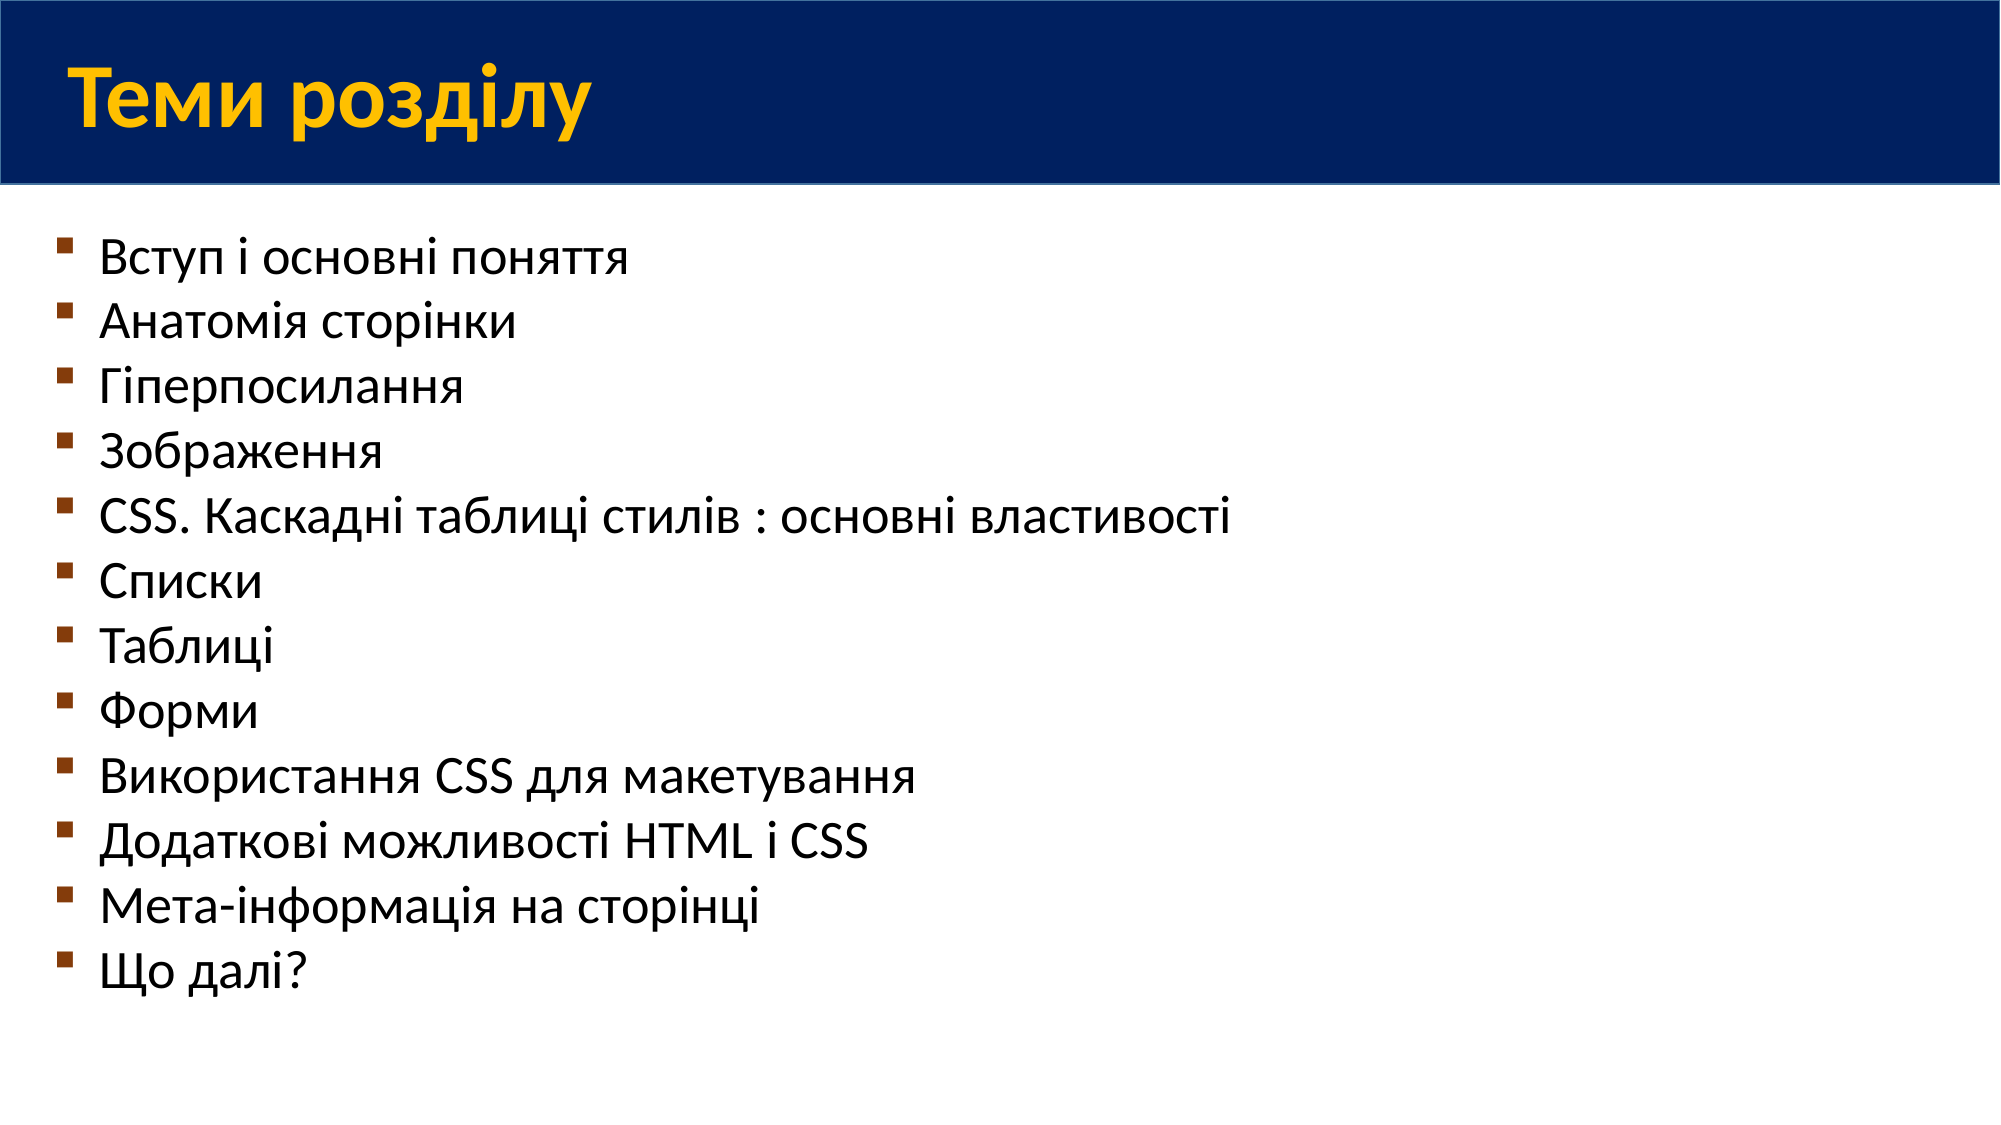

Теми розділу
Вступ і основні поняття
Анатомія сторінки
Гіперпосилання
Зображення
CSS. Каскадні таблиці стилів : основні властивості
Списки
Таблиці
Форми
Використання CSS для макетування
Додаткові можливості HTML і CSS
Мета-інформація на сторінці
Що далі?